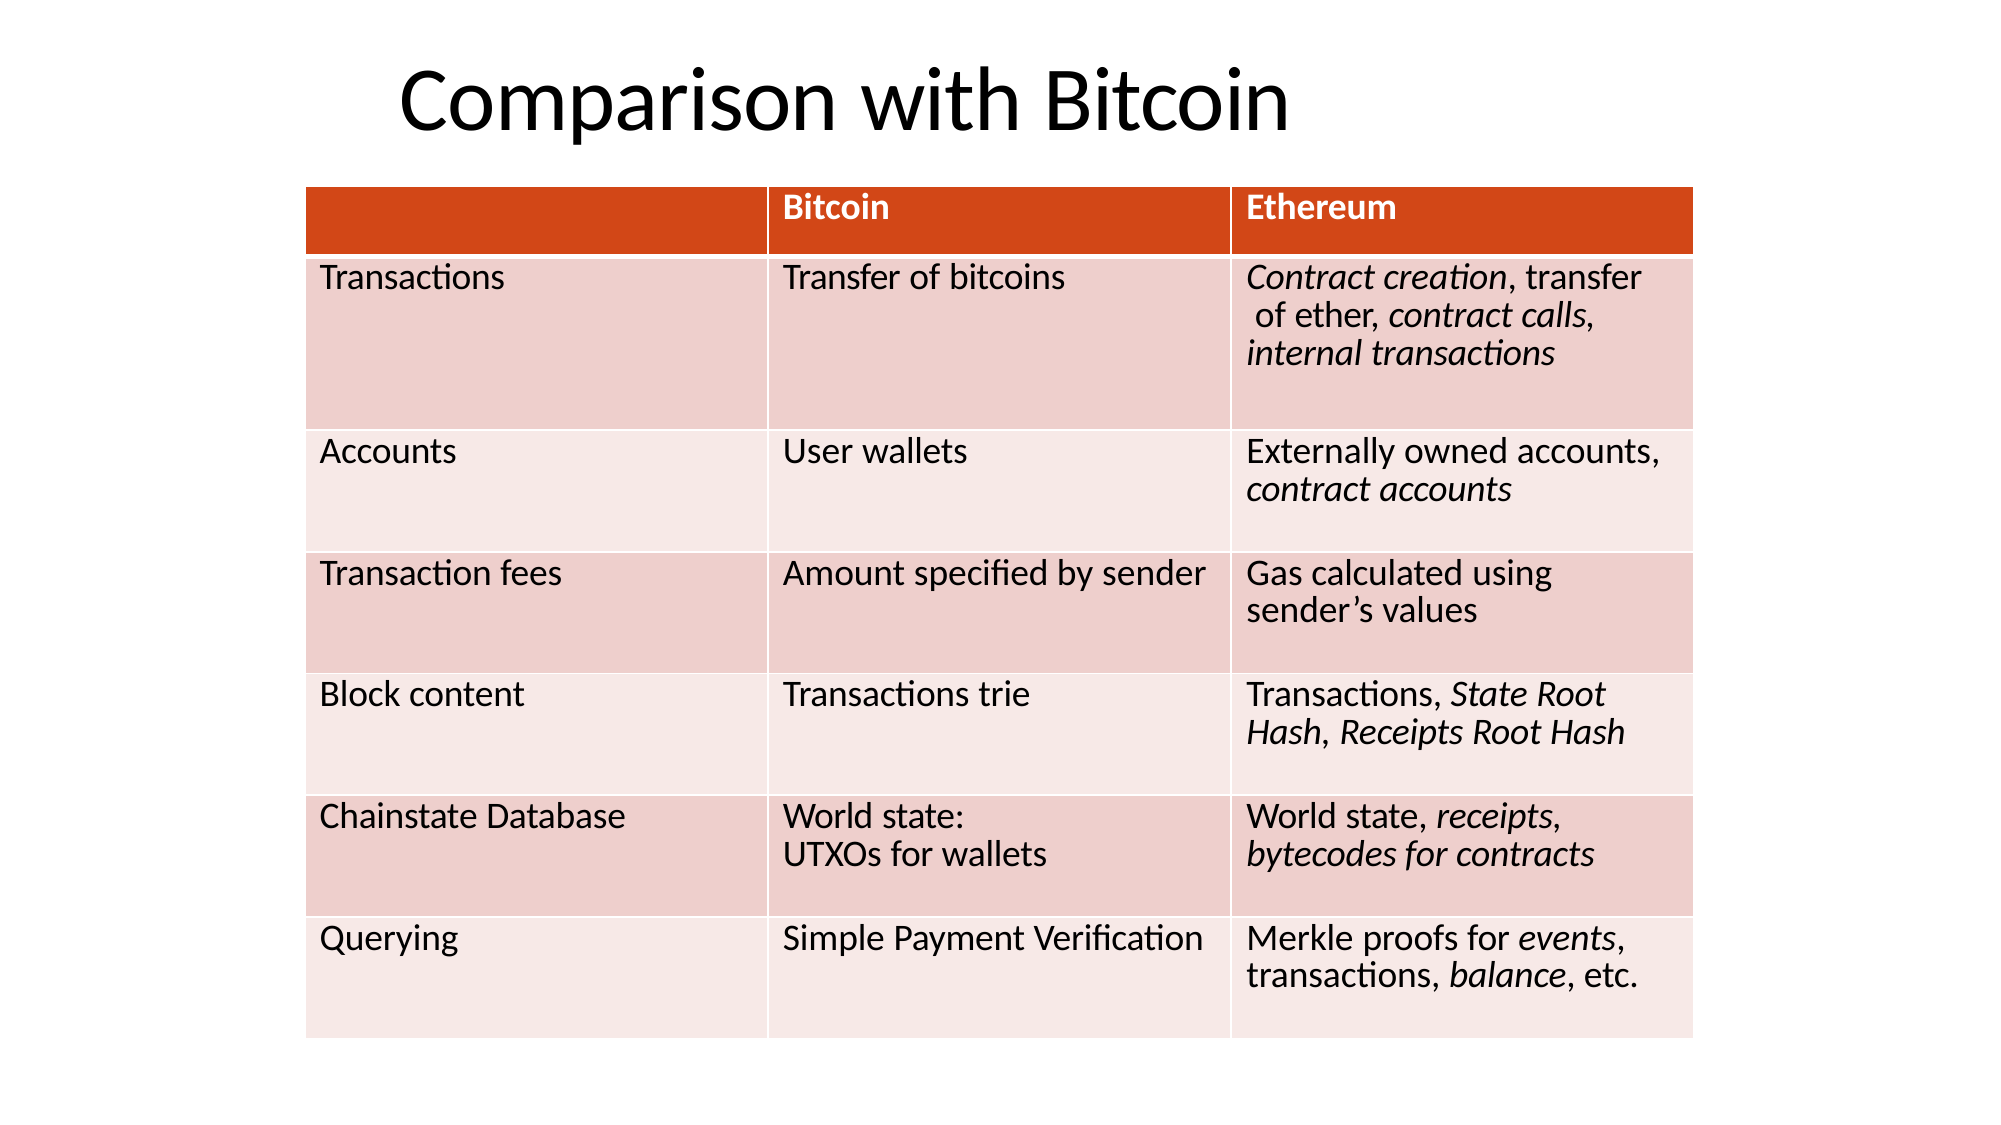

# Comparison with Bitcoin
|  | Bitcoin | Ethereum |
| --- | --- | --- |
| Transactions | Transfer of bitcoins | Contract creation, transfer of ether, contract calls, internal transactions |
| Accounts | User wallets | Externally owned accounts, contract accounts |
| Transaction fees | Amount specified by sender | Gas calculated using sender’s values |
| Block content | Transactions trie | Transactions, State Root Hash, Receipts Root Hash |
| Chainstate Database | World state: UTXOs for wallets | World state, receipts, bytecodes for contracts |
| Querying | Simple Payment Verification | Merkle proofs for events, transactions, balance, etc. |

3.1 ETHEREUM
55